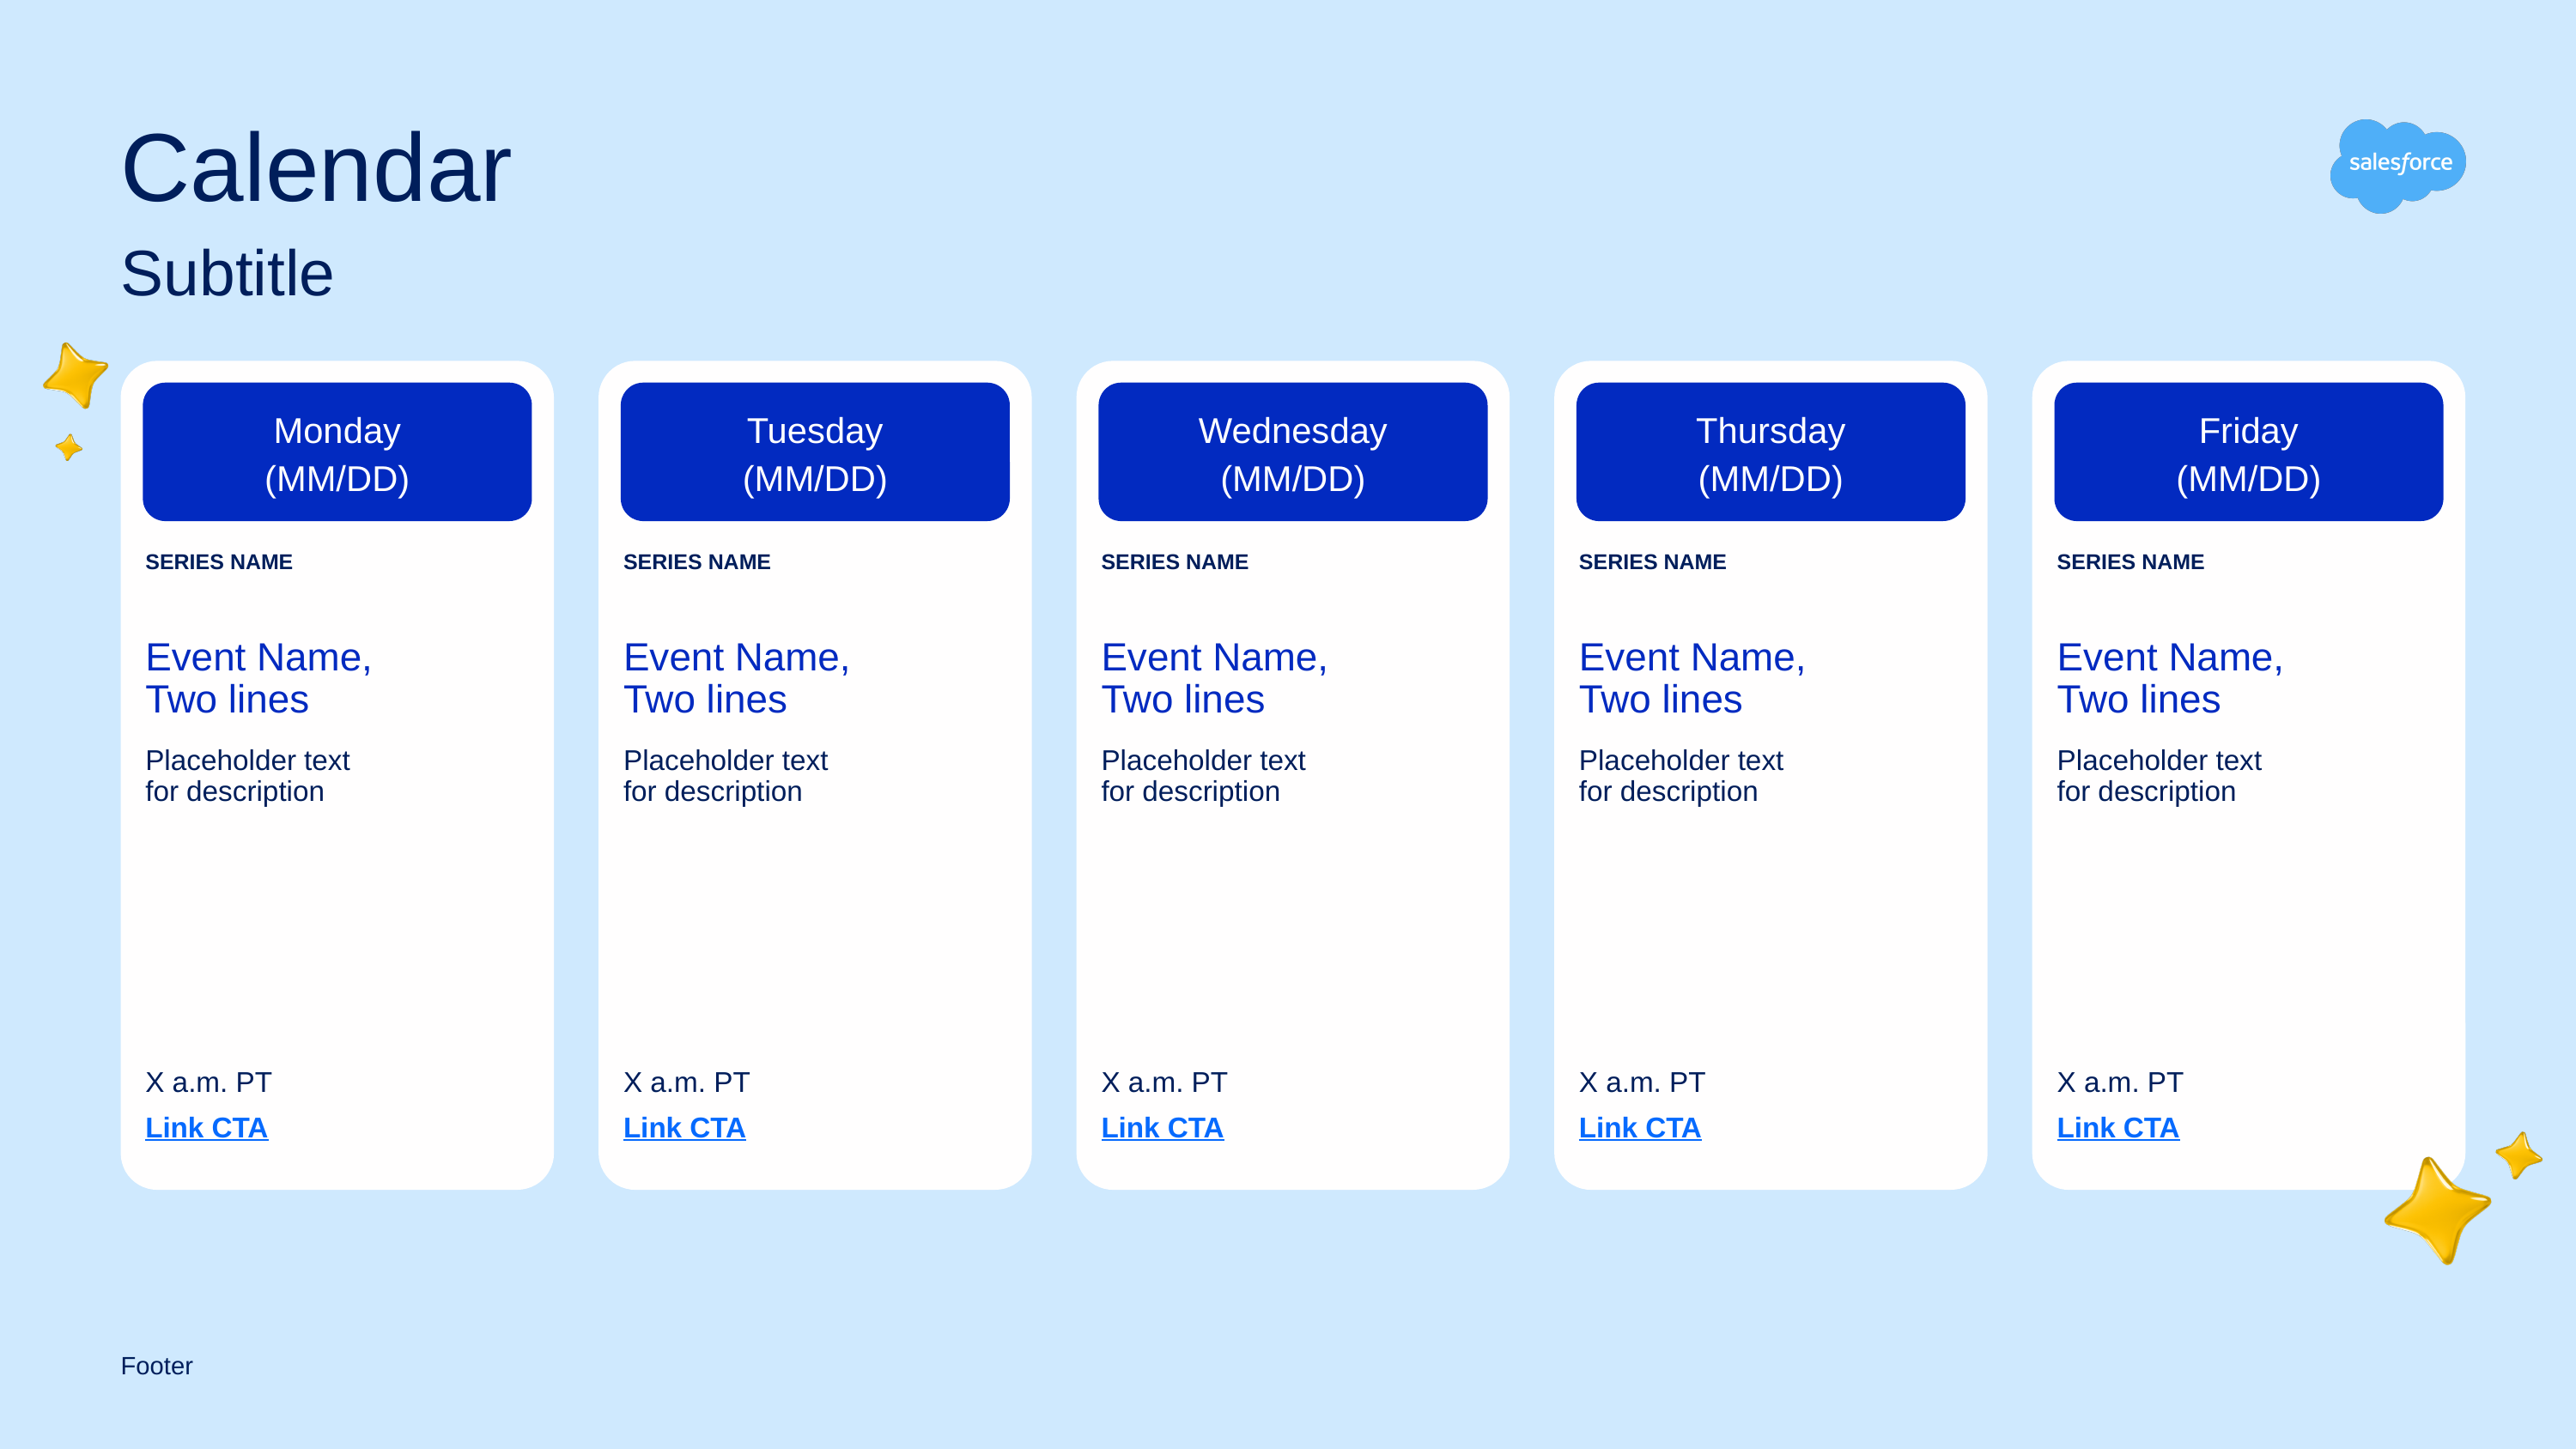

# Calendar
Subtitle
(MM/DD)
(MM/DD)
(MM/DD)
(MM/DD)
(MM/DD)
SERIES NAME
SERIES NAME
SERIES NAME
SERIES NAME
SERIES NAME
Event Name,
Two lines
Event Name,
Two lines
Event Name,
Two lines
Event Name,
Two lines
Event Name,
Two lines
Placeholder text
for description
Placeholder text
for description
Placeholder text
for description
Placeholder text
for description
Placeholder text
for description
X a.m. PT
X a.m. PT
X a.m. PT
X a.m. PT
X a.m. PT
Link CTA
Link CTA
Link CTA
Link CTA
Link CTA
Footer